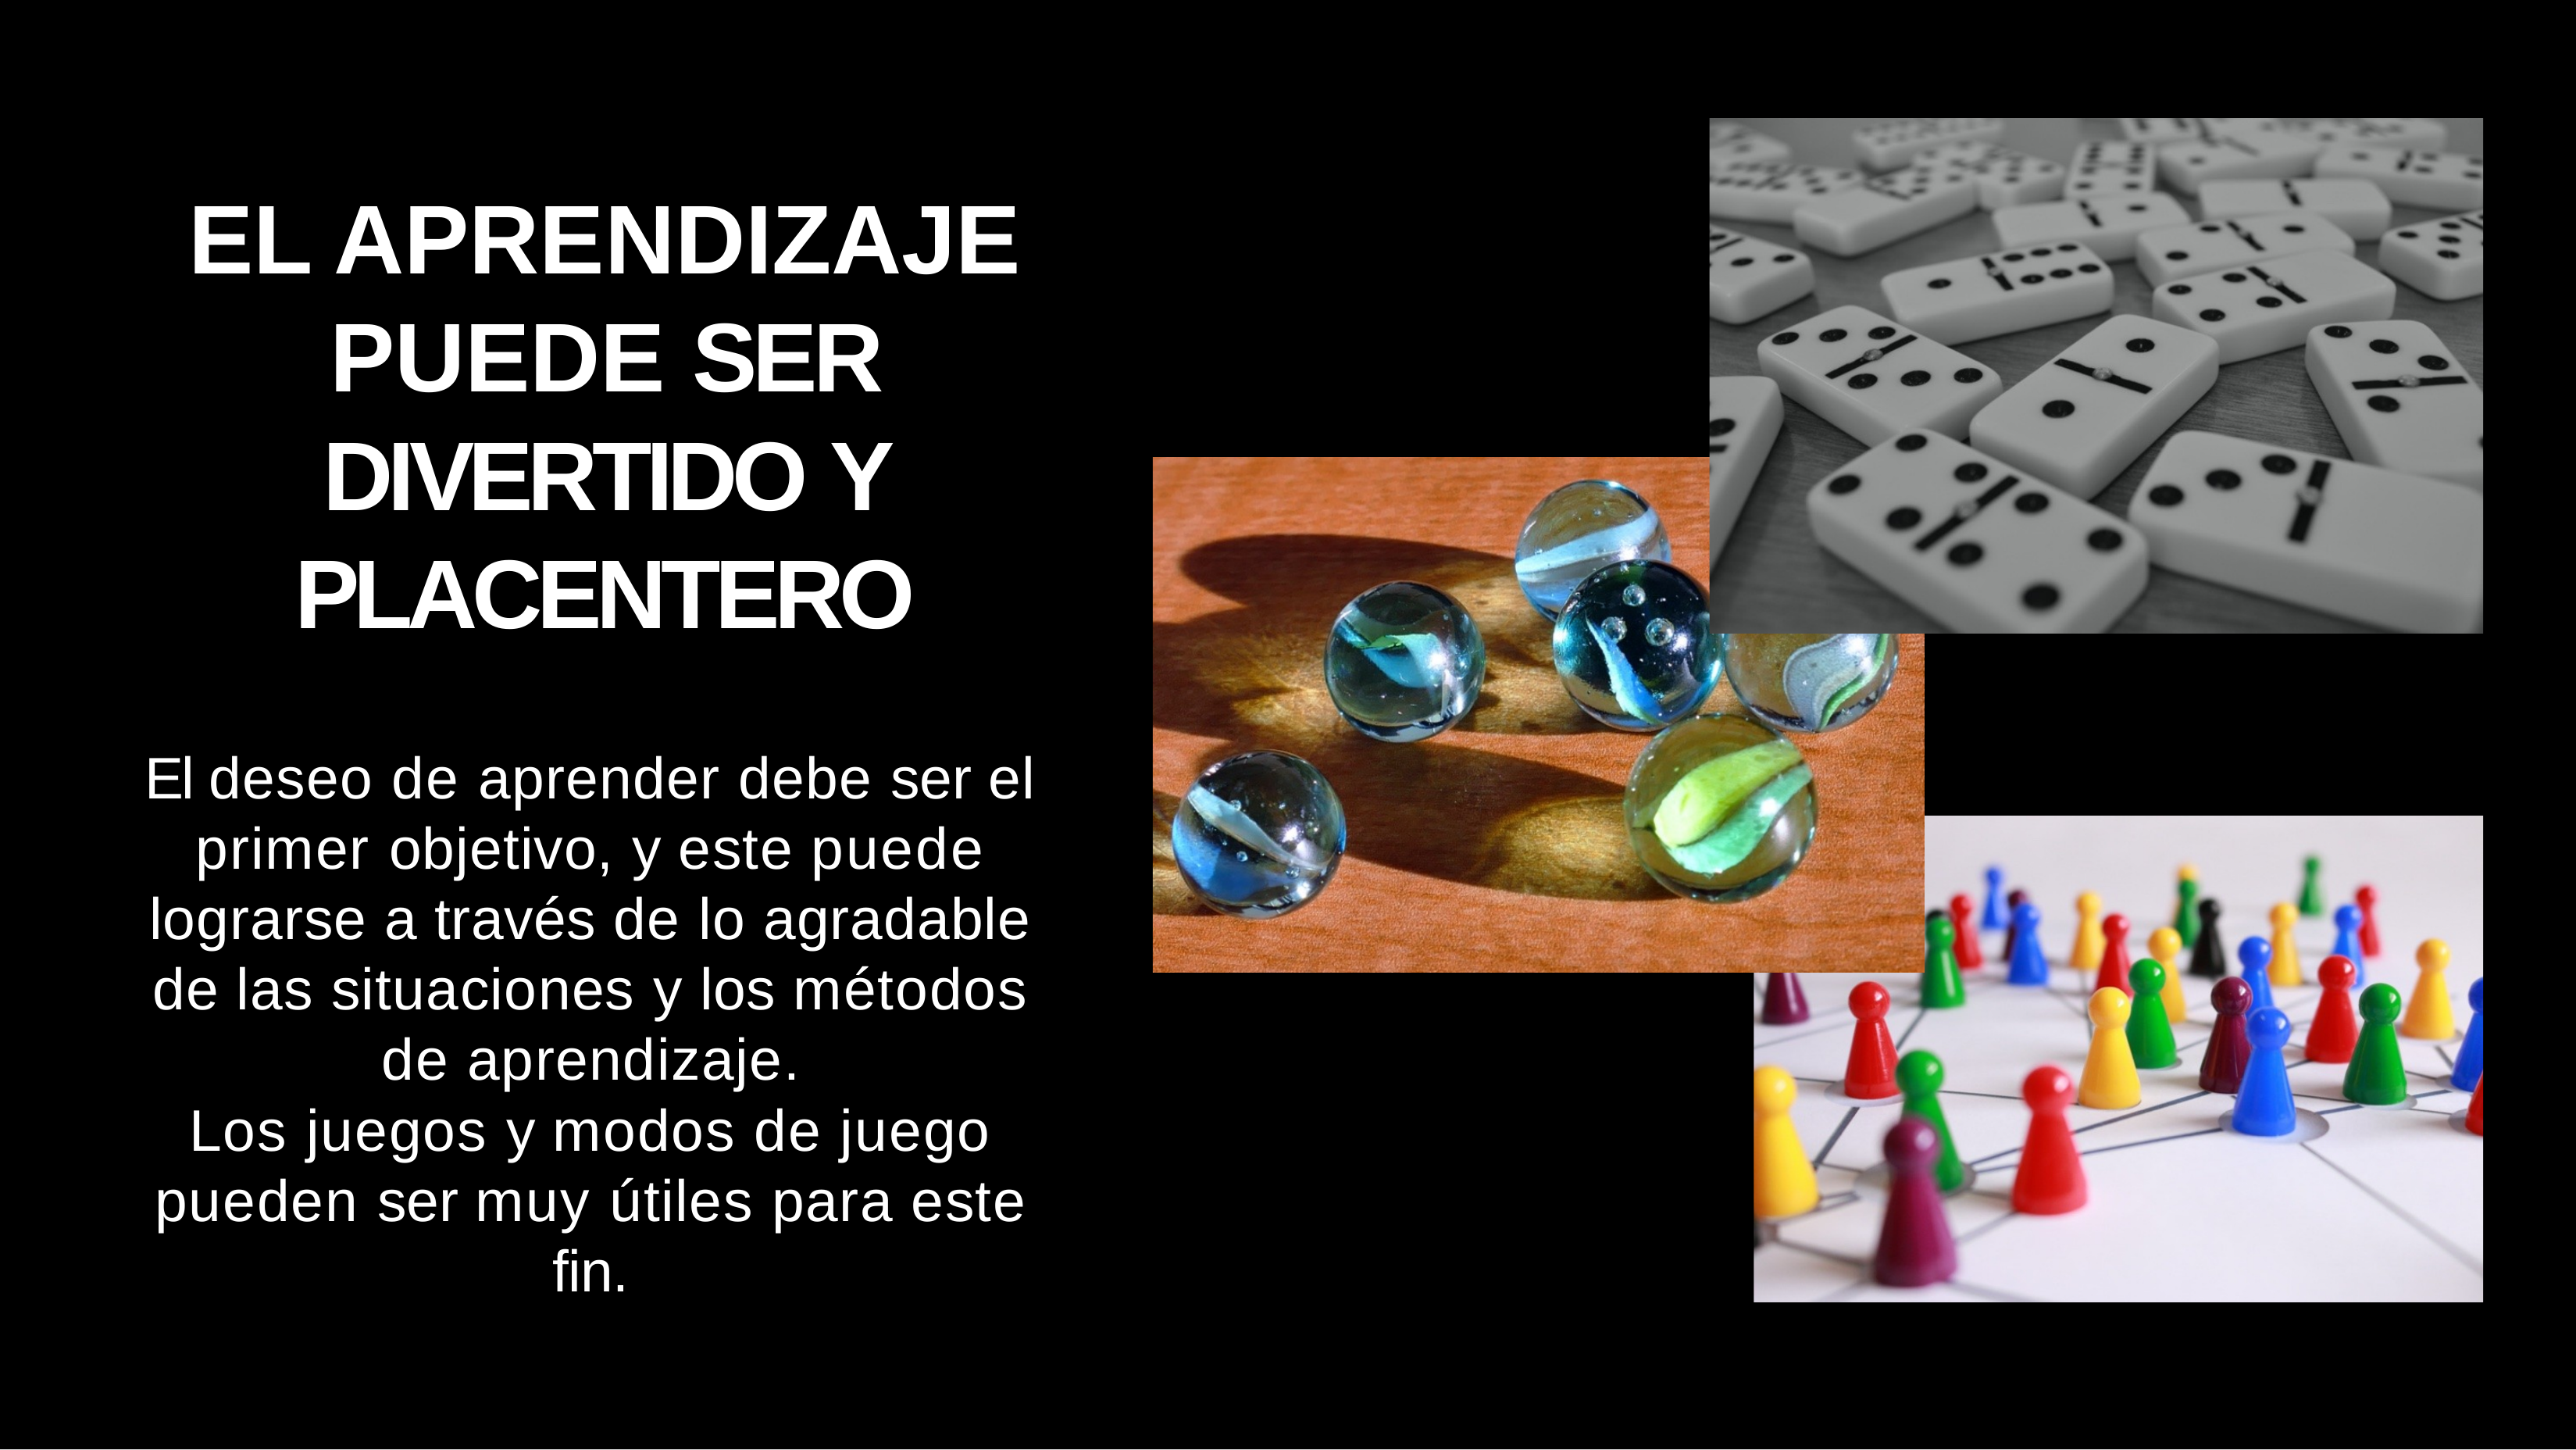

# EL APRENDIZAJE PUEDE SER DIVERTIDO Y PLACENTERO
El deseo de aprender debe ser el primer objetivo, y este puede lograrse a través de lo agradable de las situaciones y los métodos de aprendizaje.
Los juegos y modos de juego pueden ser muy útiles para este fin.